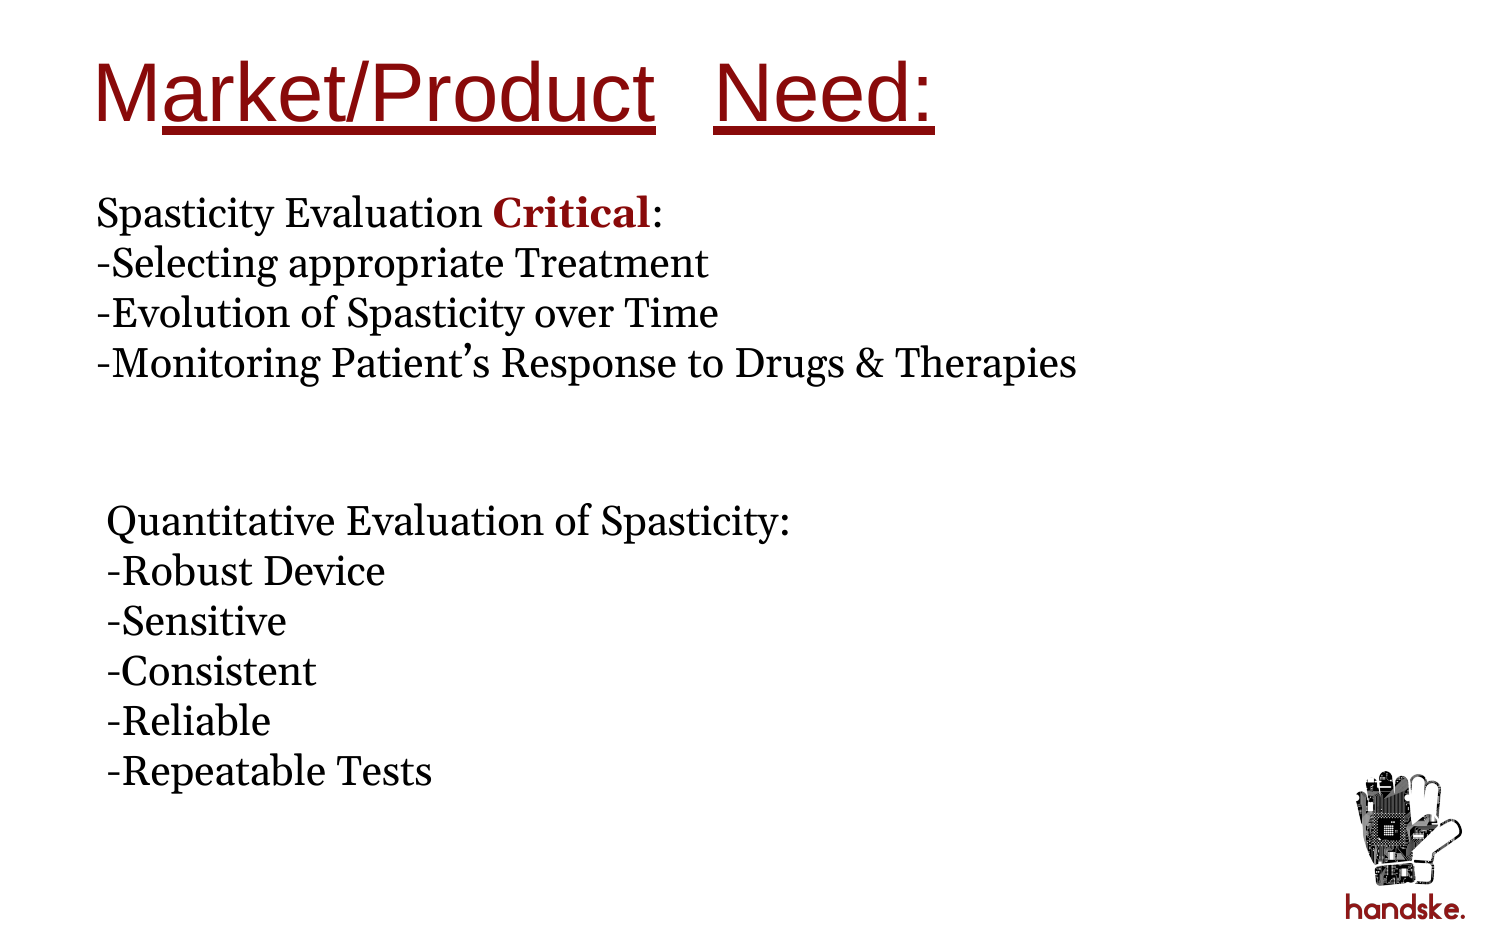

# Market/Product	Need:
Spasticity Evaluation Critical:
-Selecting appropriate Treatment
-Evolution of Spasticity over Time
-Monitoring Patient’s Response to Drugs & Therapies

Quantitative Evaluation of Spasticity:
-Robust Device
-Sensitive
-Consistent
-Reliable
-Repeatable Tests